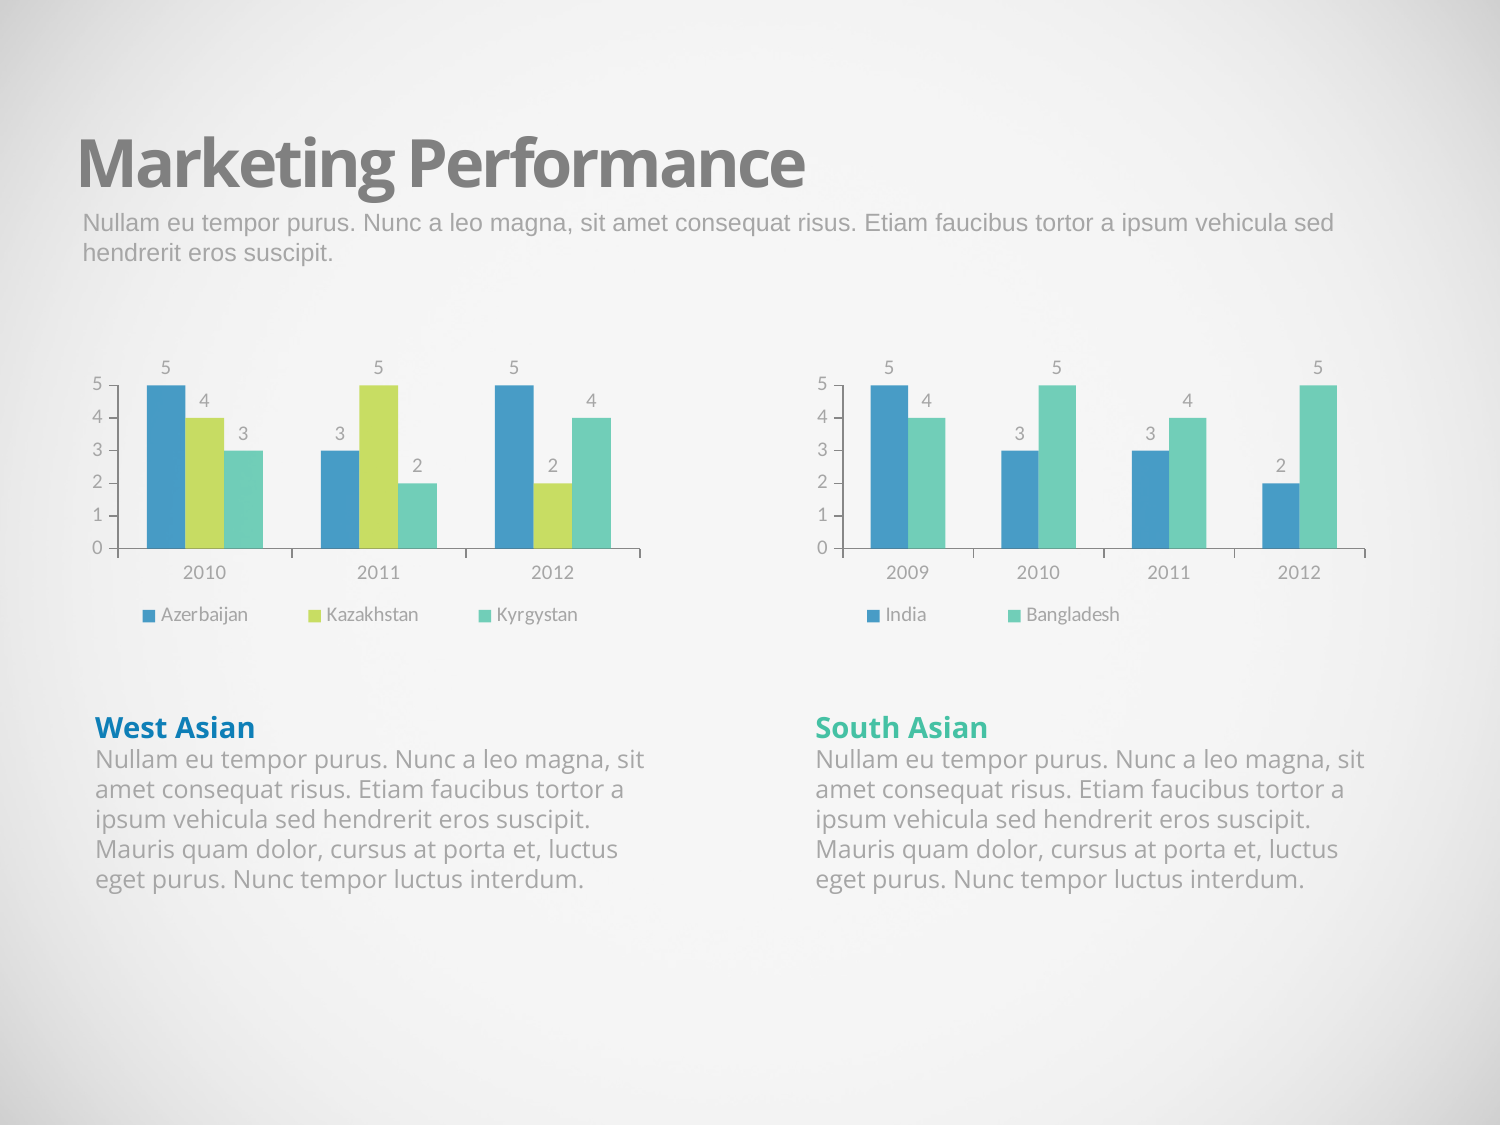

Marketing Performance
Nullam eu tempor purus. Nunc a leo magna, sit amet consequat risus. Etiam faucibus tortor a ipsum vehicula sed hendrerit eros suscipit.

### Chart

| Category | Azerbaijan | Kazakhstan | Kyrgystan |
|---|---|---|---|
| 2010 | 5.0 | 4.0 | 3.0 |
| 2011 | 3.0 | 5.0 | 2.0 |
| 2012 | 5.0 | 2.0 | 4.0 |

### Chart

| Category | India | Bangladesh |
|---|---|---|
| 2009 | 5.0 | 4.0 |
| 2010 | 3.0 | 5.0 |
| 2011 | 3.0 | 4.0 |
| 2012 | 2.0 | 5.0 |
West Asian
Nullam eu tempor purus. Nunc a leo magna, sit amet consequat risus. Etiam faucibus tortor a ipsum vehicula sed hendrerit eros suscipit. Mauris quam dolor, cursus at porta et, luctus eget purus. Nunc tempor luctus interdum.
South Asian
Nullam eu tempor purus. Nunc a leo magna, sit amet consequat risus. Etiam faucibus tortor a ipsum vehicula sed hendrerit eros suscipit. Mauris quam dolor, cursus at porta et, luctus eget purus. Nunc tempor luctus interdum.